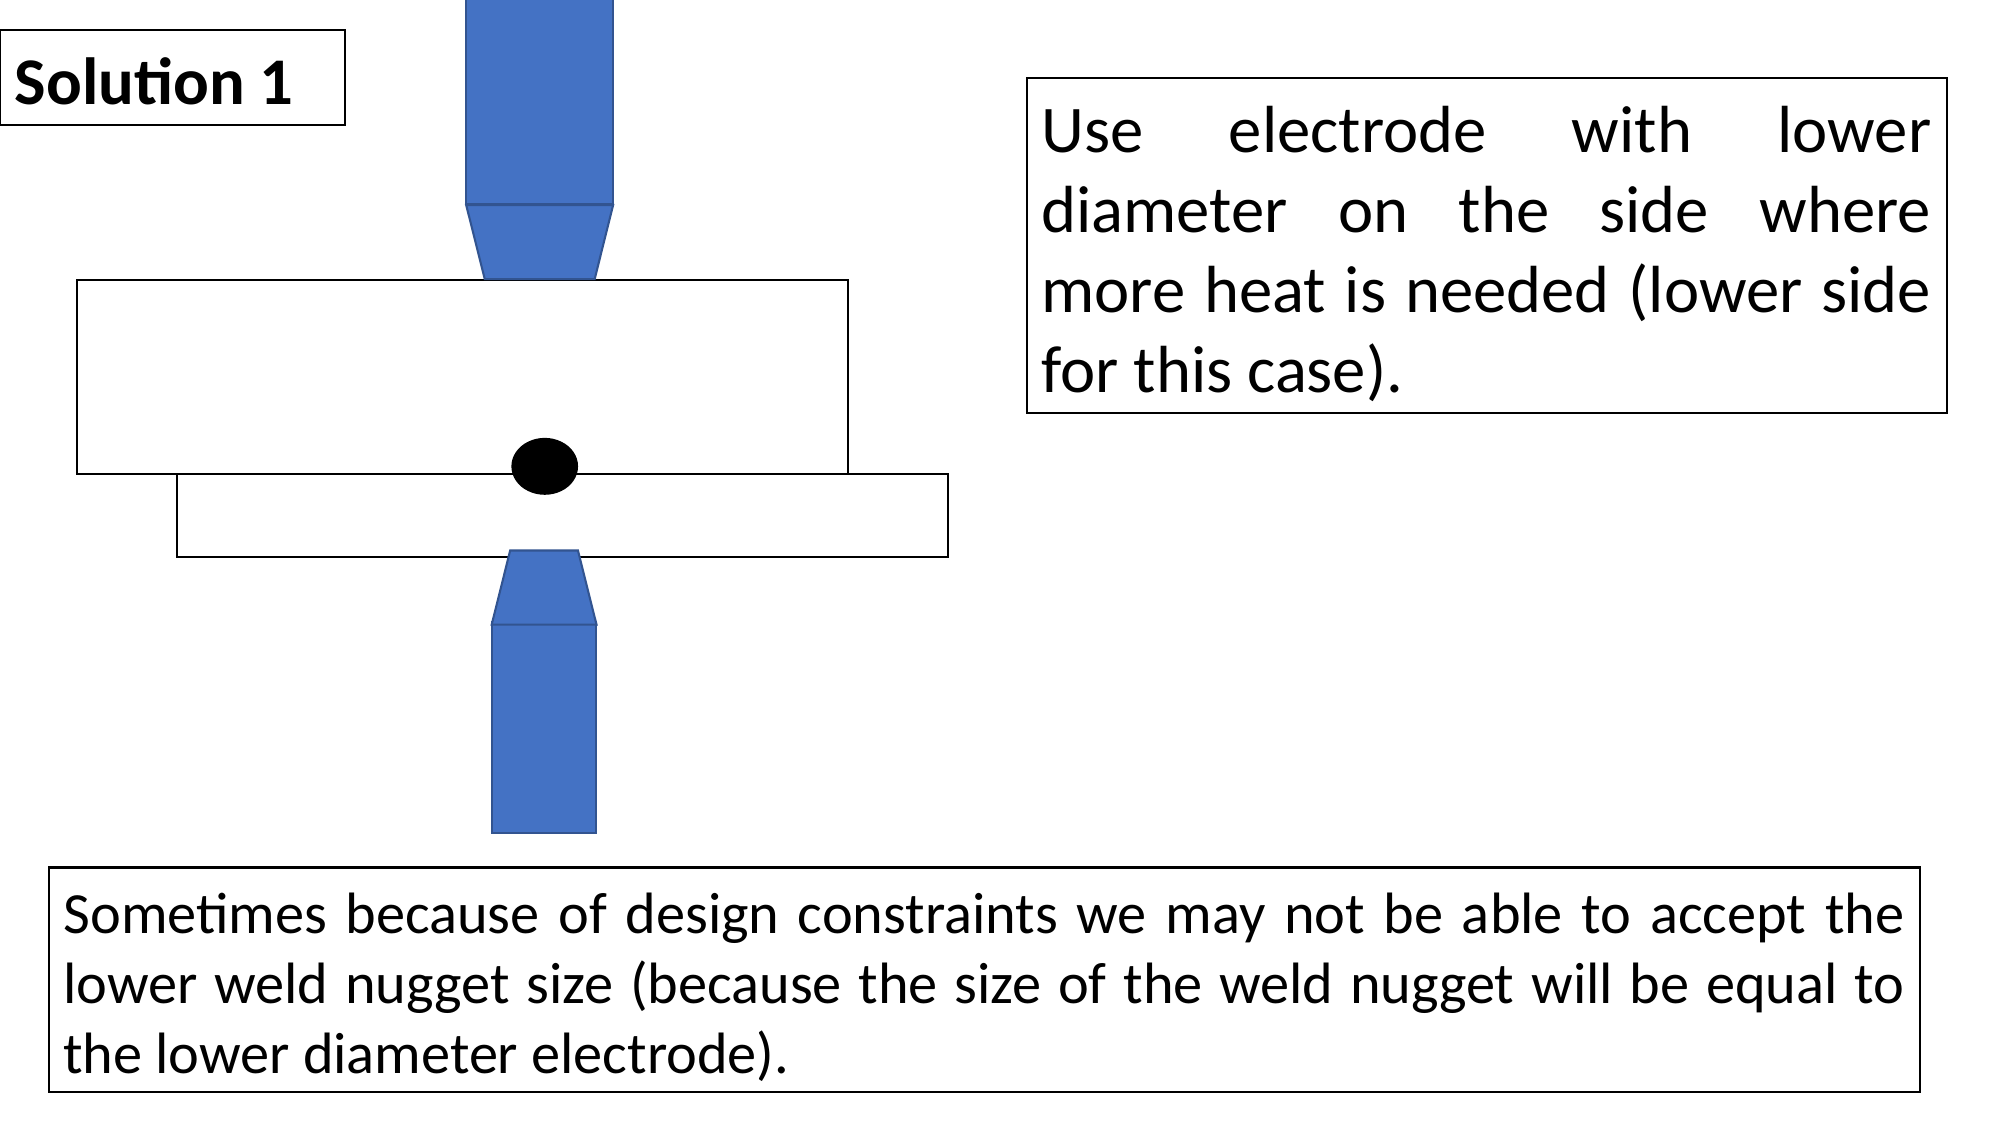

Solution 1
Use electrode with lower diameter on the side where more heat is needed (lower side for this case).

Sometimes because of design constraints we may not be able to accept the lower weld nugget size (because the size of the weld nugget will be equal to the lower diameter electrode).